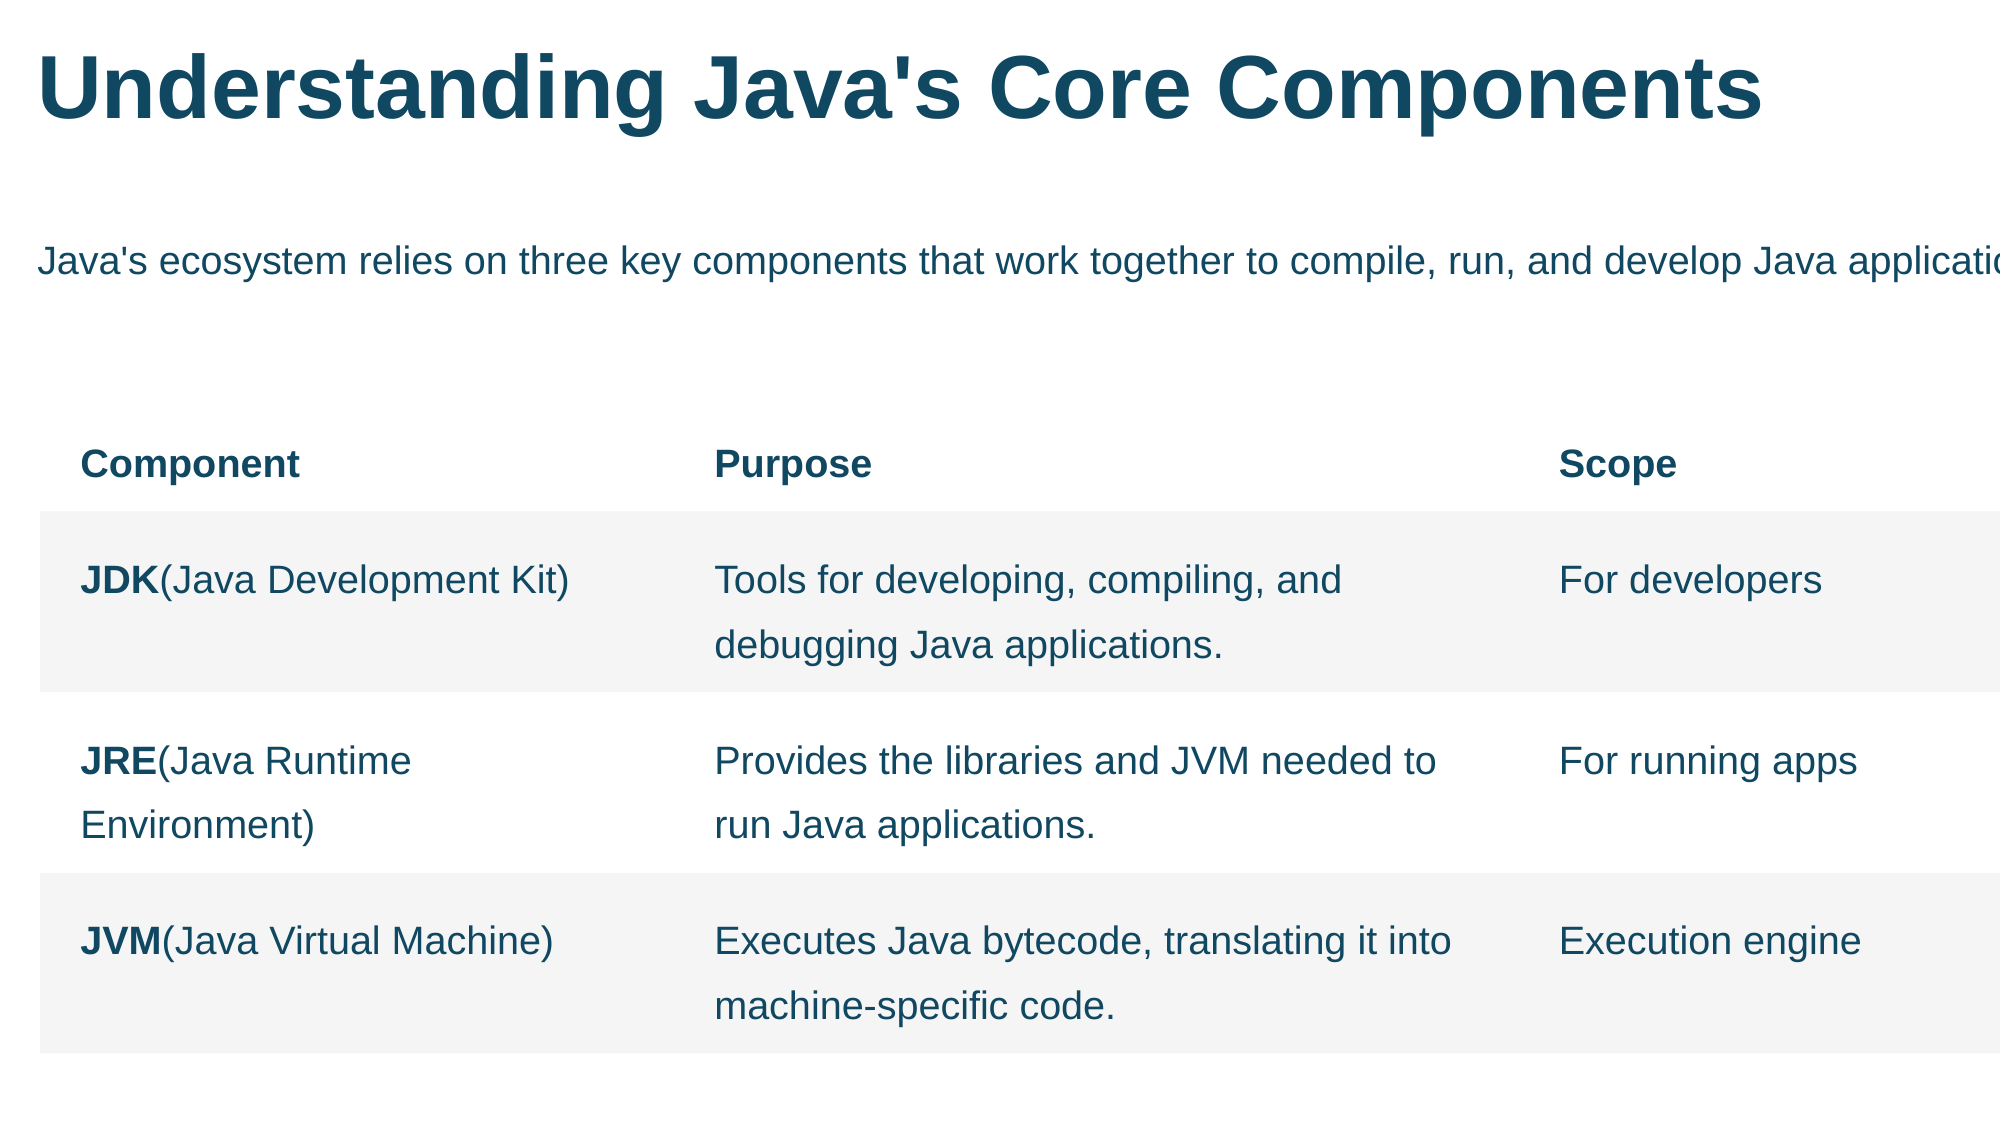

Understanding Java's Core Components
Java's ecosystem relies on three key components that work together to compile, run, and develop Java applications.

Component
Purpose
Scope

JDK(Java Development Kit)
Tools for developing, compiling, and debugging Java applications.
For developers

JRE(Java Runtime Environment)
Provides the libraries and JVM needed to run Java applications.
For running apps

JVM(Java Virtual Machine)
Executes Java bytecode, translating it into machine-specific code.
Execution engine